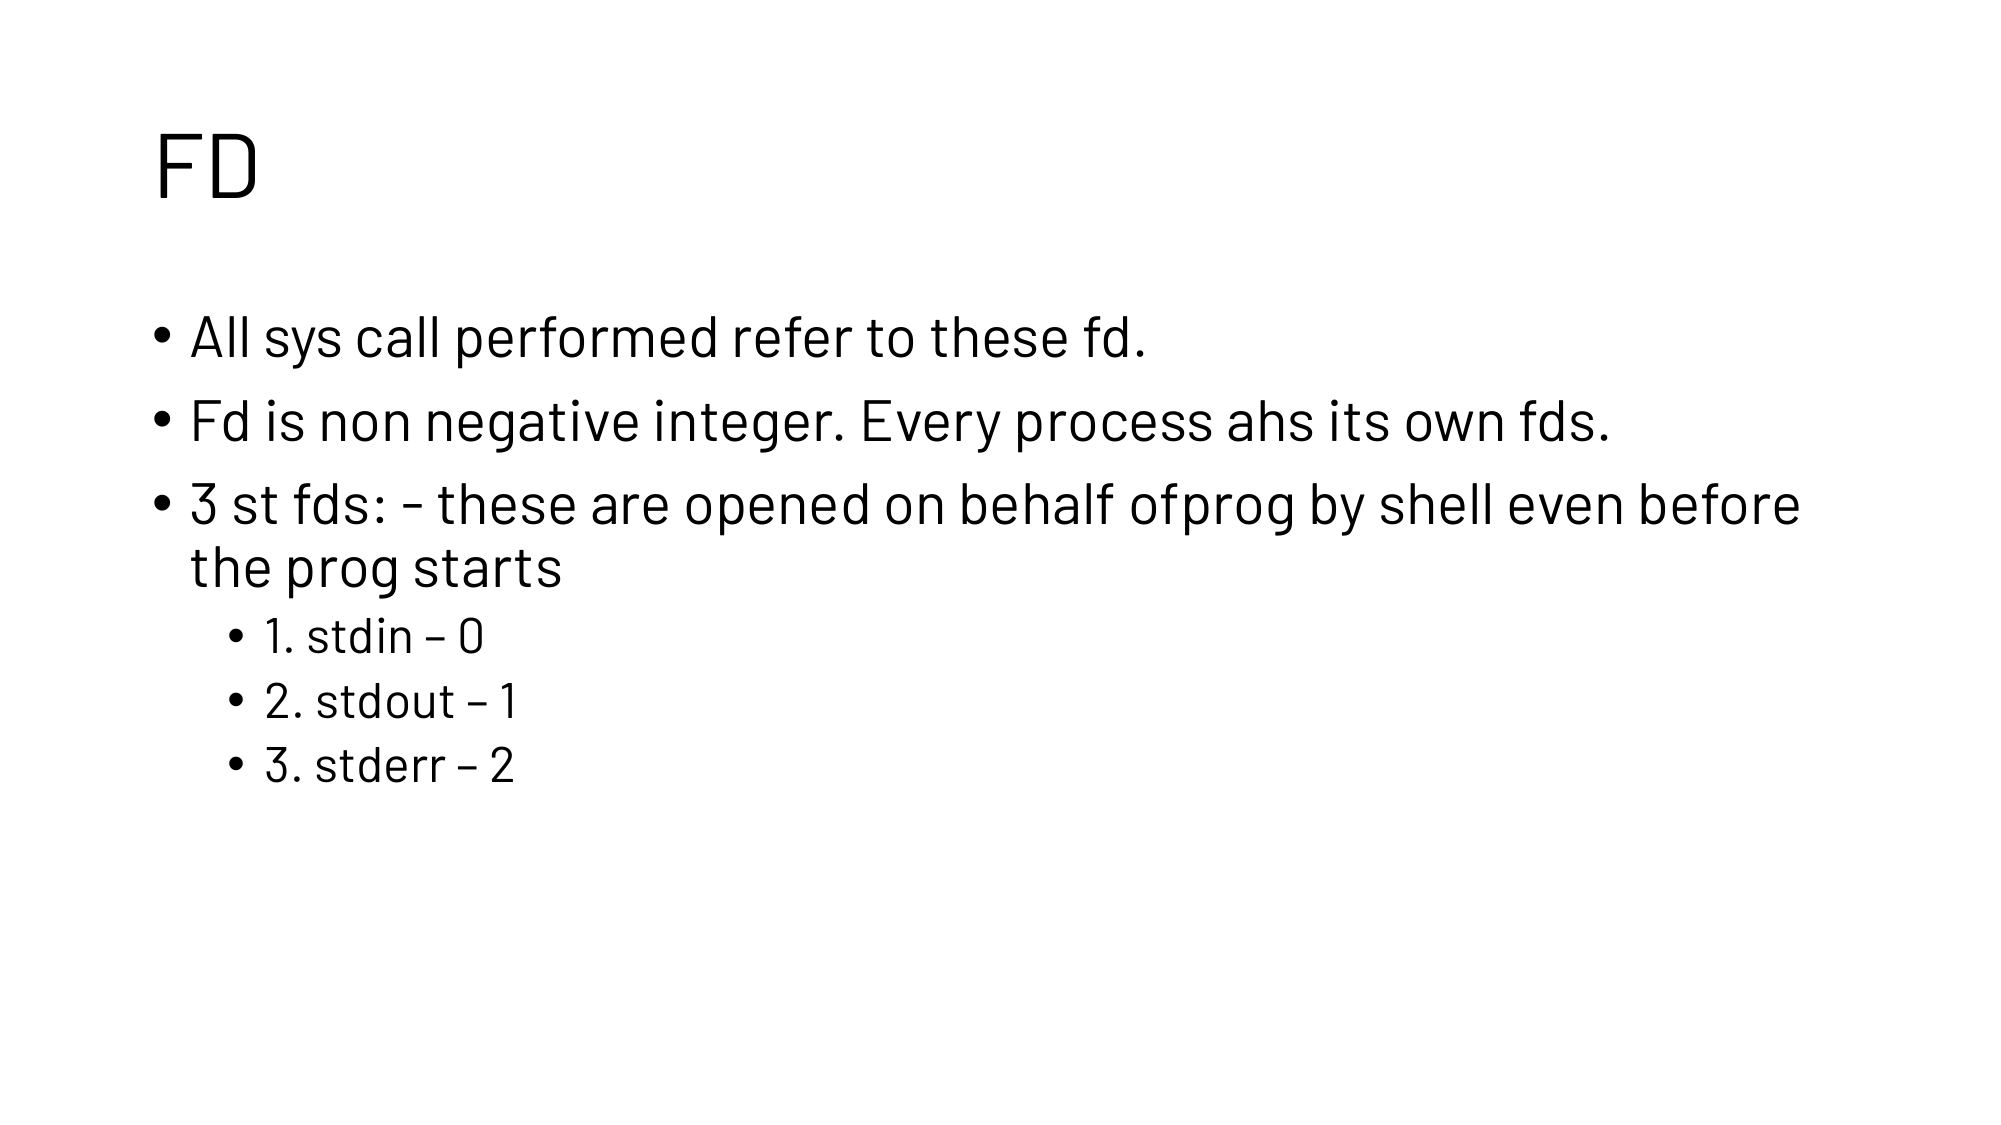

# FD
All sys call performed refer to these fd.
Fd is non negative integer. Every process ahs its own fds.
3 st fds: - these are opened on behalf ofprog by shell even before the prog starts
1. stdin – 0
2. stdout – 1
3. stderr – 2